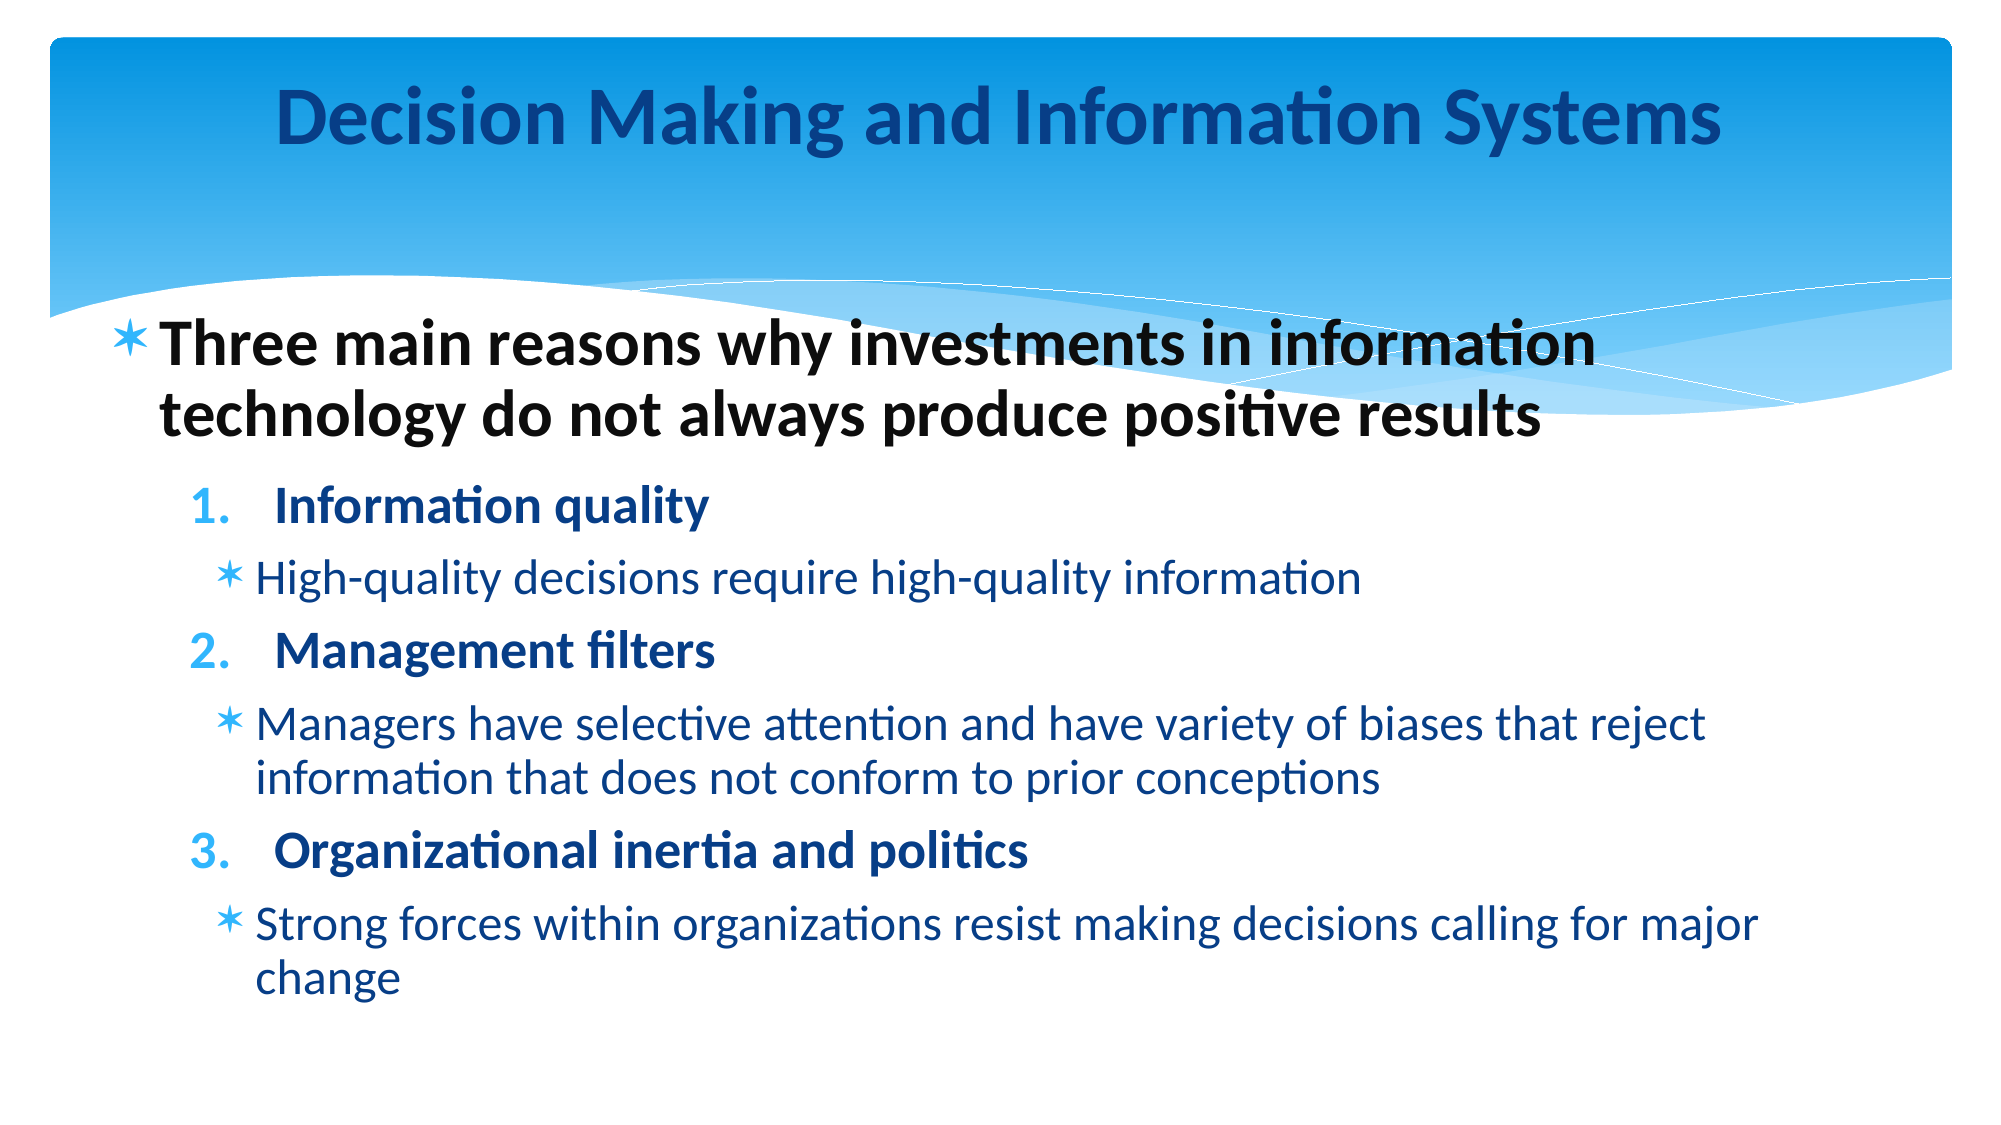

Decision Making and Information Systems
Three main reasons why investments in information technology do not always produce positive results
Information quality
High-quality decisions require high-quality information
Management filters
Managers have selective attention and have variety of biases that reject information that does not conform to prior conceptions
Organizational inertia and politics
Strong forces within organizations resist making decisions calling for major change